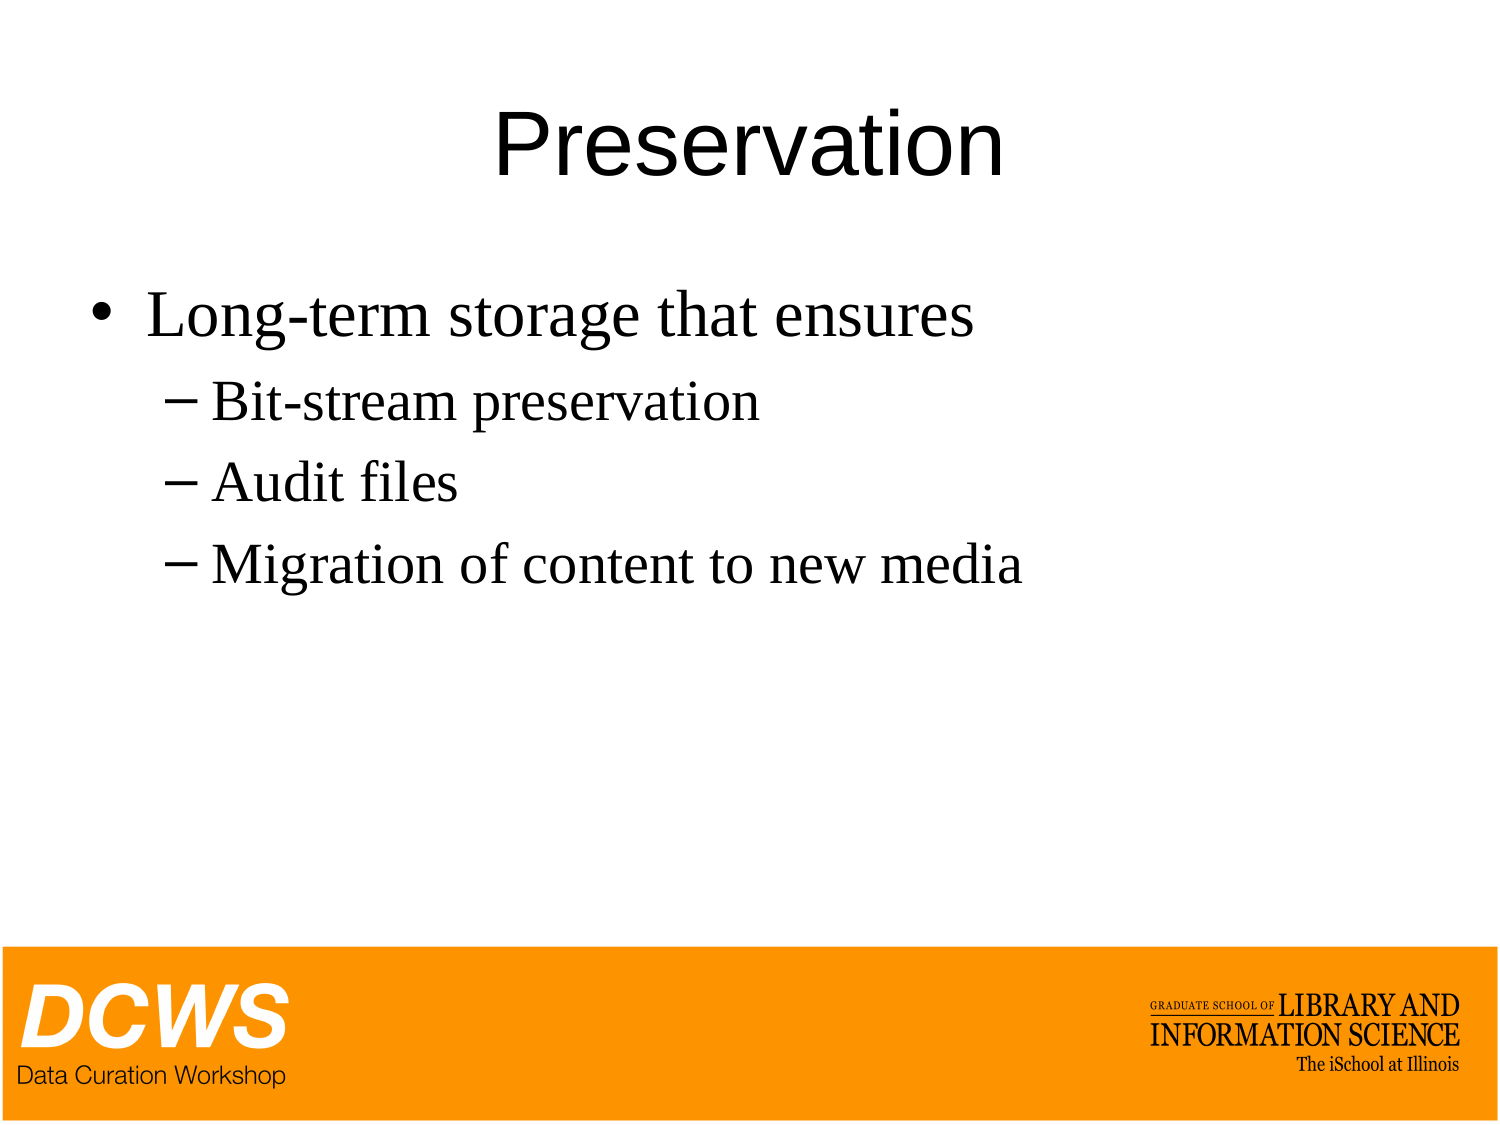

# Preservation
Long-term storage that ensures
Bit-stream preservation
Audit files
Migration of content to new media